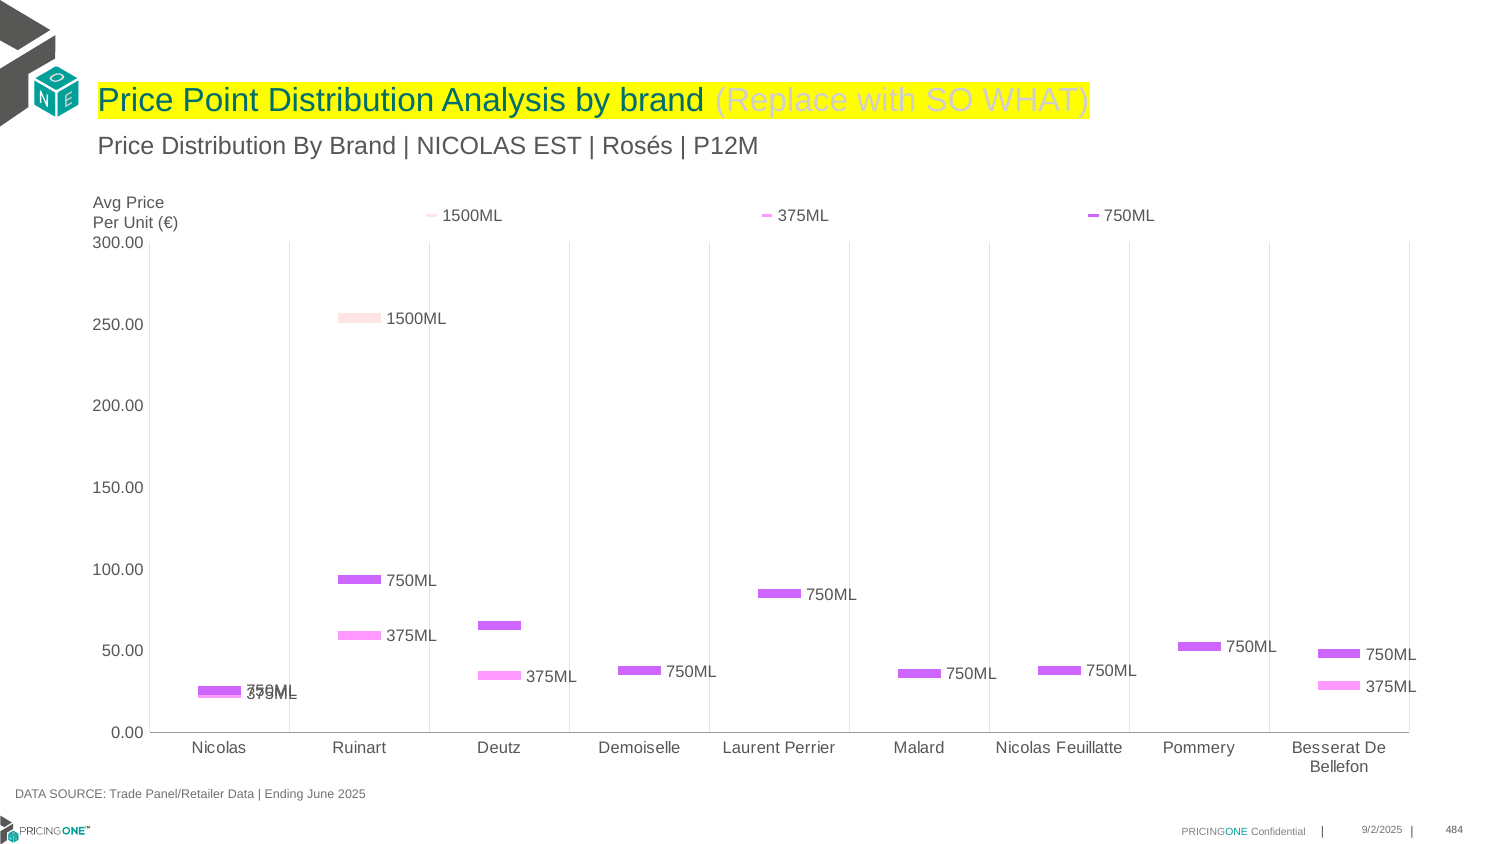

# Price Point Distribution Analysis by brand (Replace with SO WHAT)
Price Distribution By Brand | NICOLAS EST | Rosés | P12M

### Chart

| Category | 1500ML | 375ML | 750ML |
|---|---|---|---|
| Nicolas | None | 23.7778 | 25.7771 |
| Ruinart | 253.3333 | 59.4348 | 93.317 |
| Deutz | None | 34.5811 | 65.2846 |
| Demoiselle | None | None | 37.6901 |
| Laurent Perrier | None | None | 84.7963 |
| Malard | None | None | 35.9645 |
| Nicolas Feuillatte | None | None | 37.8874 |
| Pommery | None | None | 52.6538 |
| Besserat De Bellefon | None | 28.4717 | 48.1096 |
Avg Price
Per Unit (€)
DATA SOURCE: Trade Panel/Retailer Data | Ending June 2025
9/2/2025
484